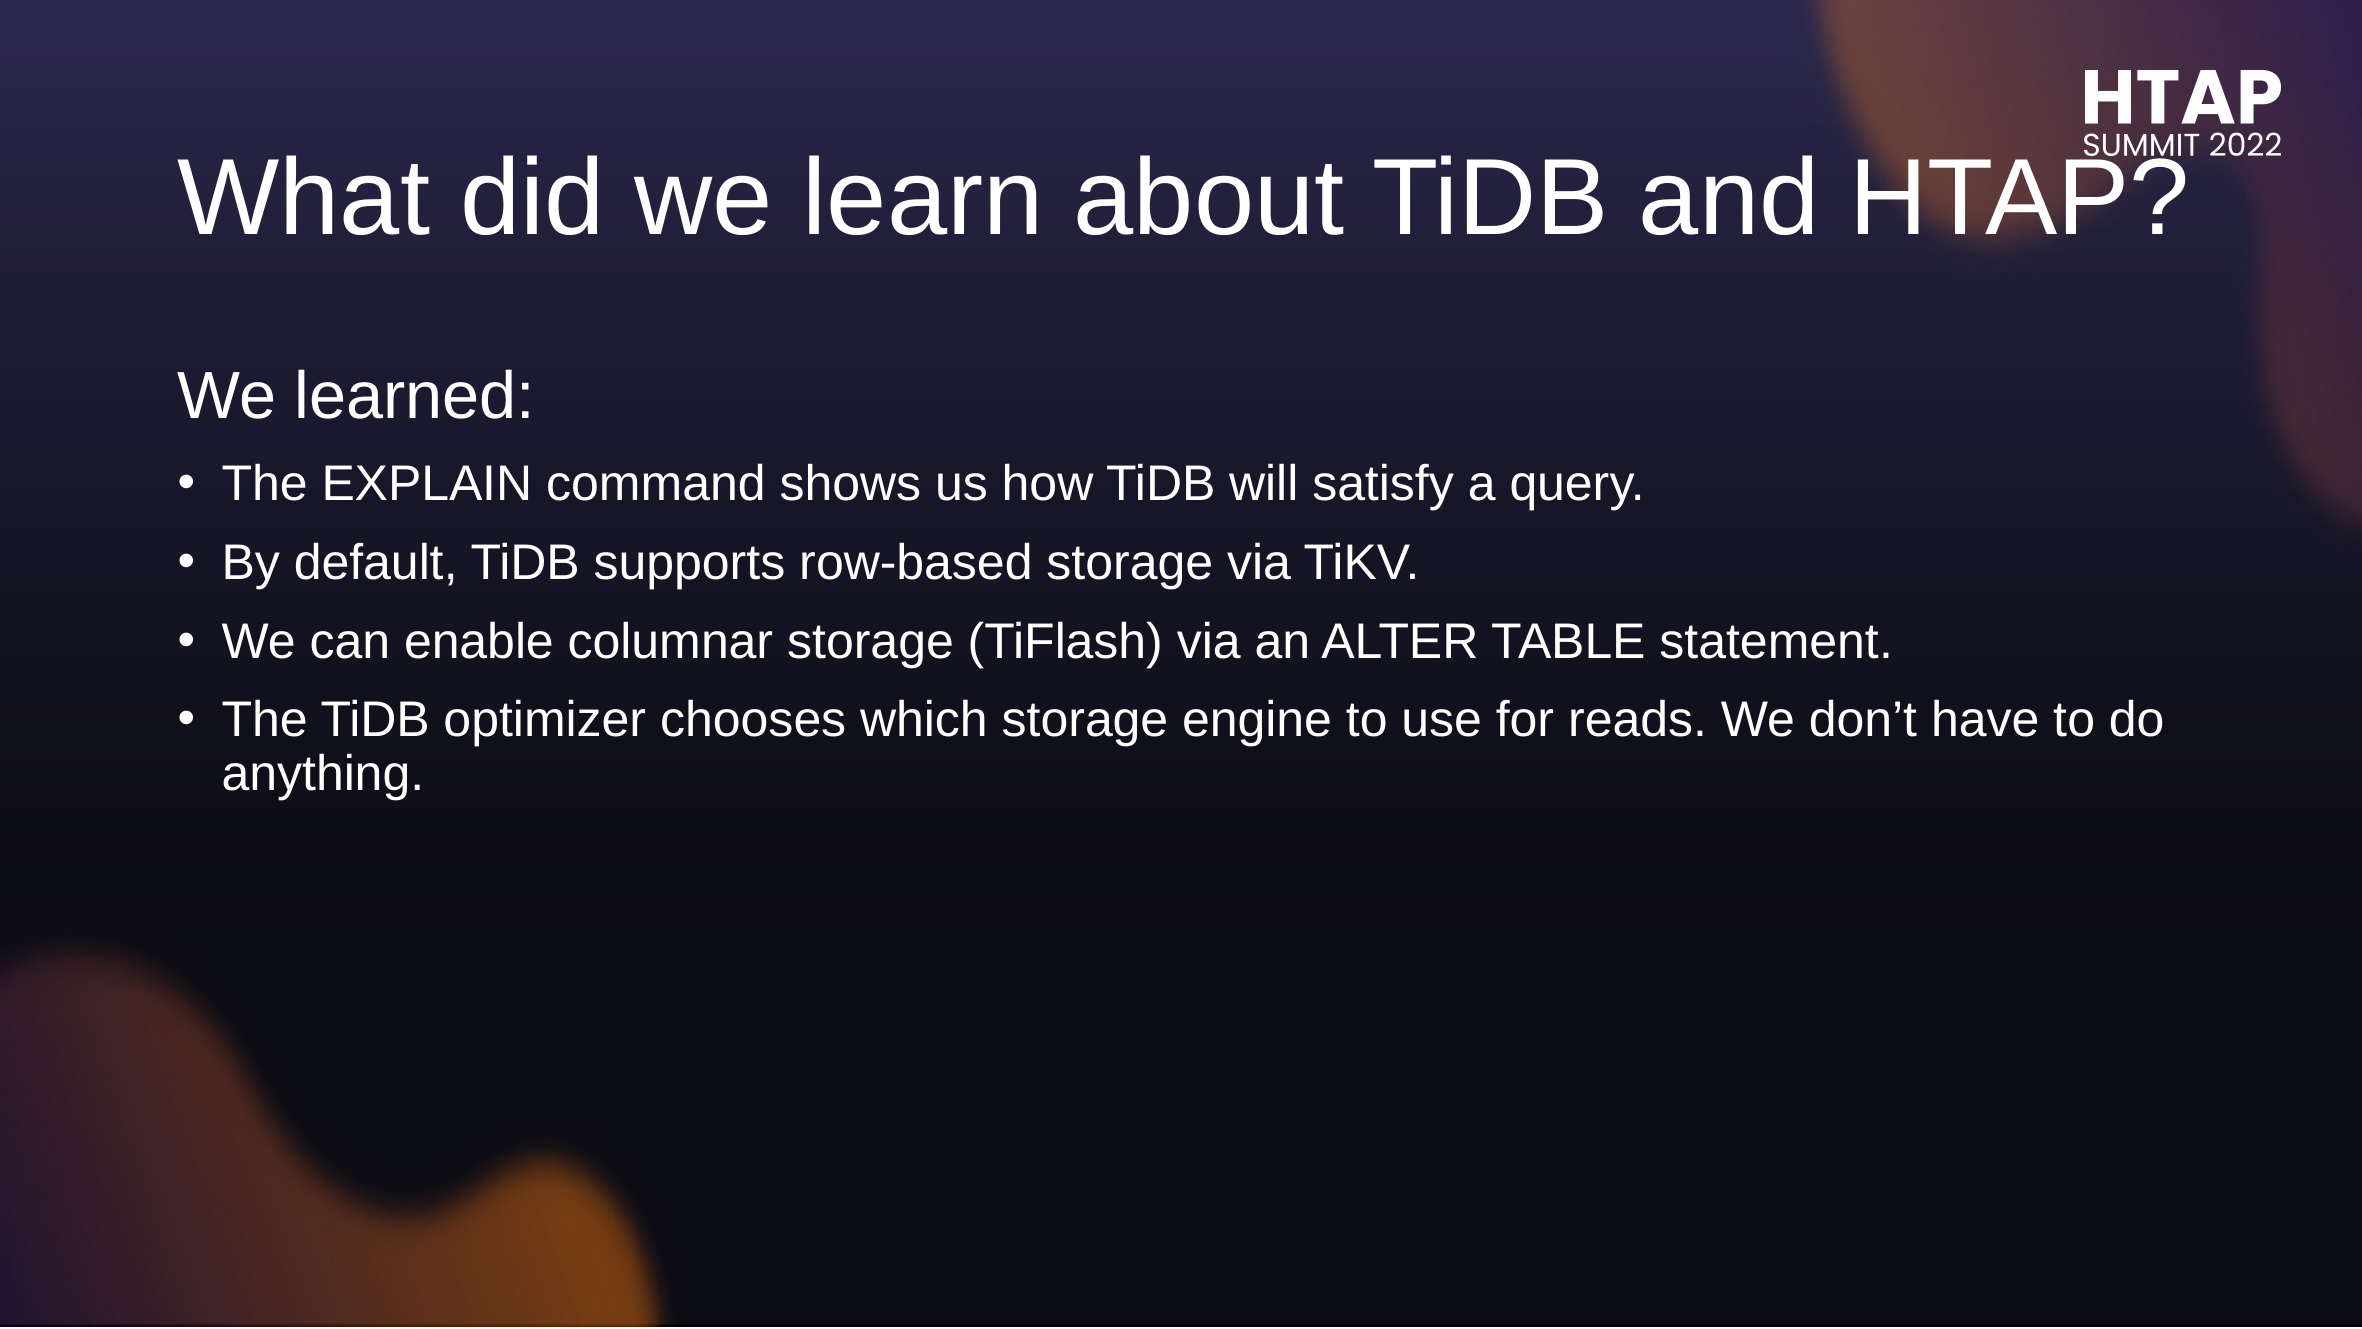

# What did we learn about TiDB and HTAP?
We learned:
The EXPLAIN command shows us how TiDB will satisfy a query.
By default, TiDB supports row-based storage via TiKV.
We can enable columnar storage (TiFlash) via an ALTER TABLE statement.
The TiDB optimizer chooses which storage engine to use for reads. We don’t have to do anything.